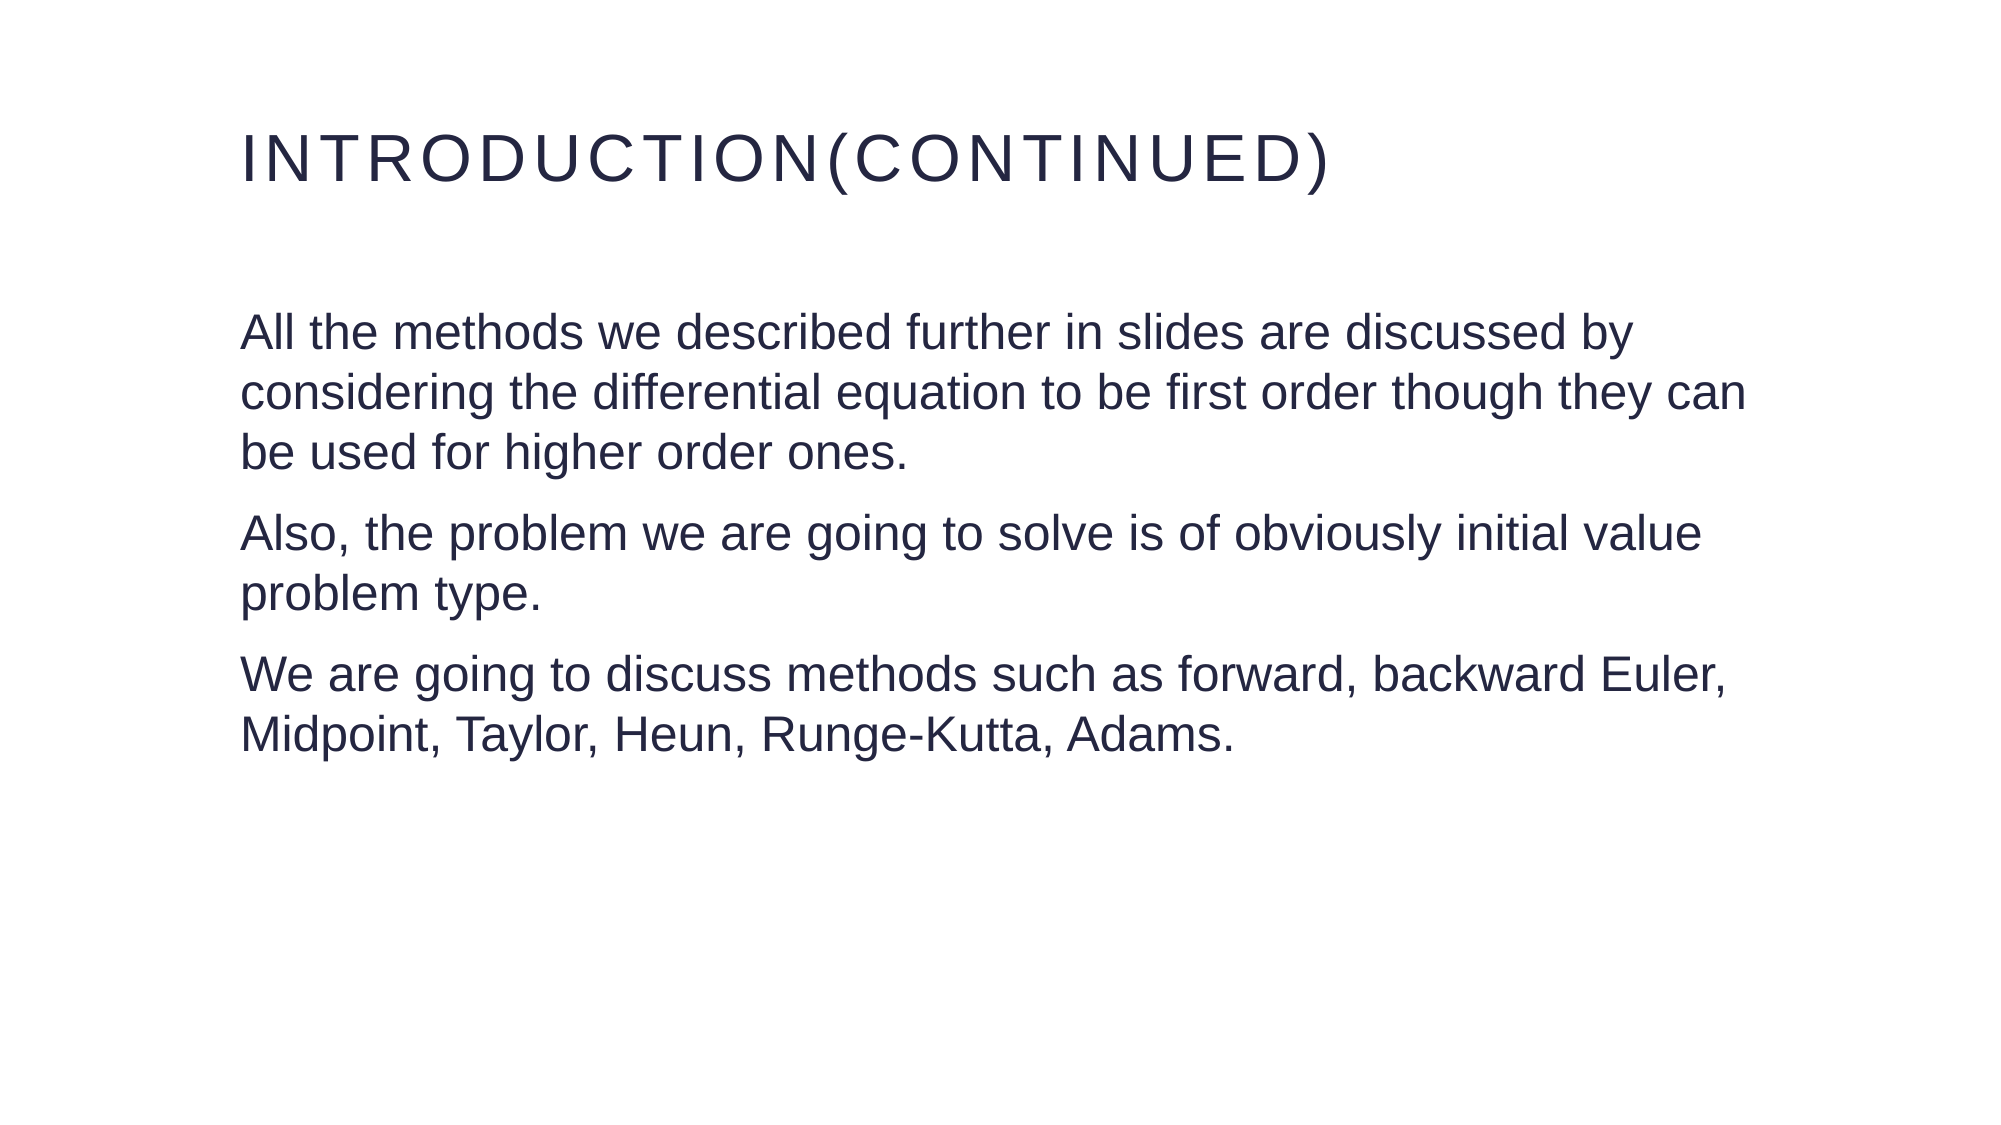

# Introduction(continued)
All the methods we described further in slides are discussed by considering the differential equation to be first order though they can be used for higher order ones.
Also, the problem we are going to solve is of obviously initial value problem type.
We are going to discuss methods such as forward, backward Euler, Midpoint, Taylor, Heun, Runge-Kutta, Adams.